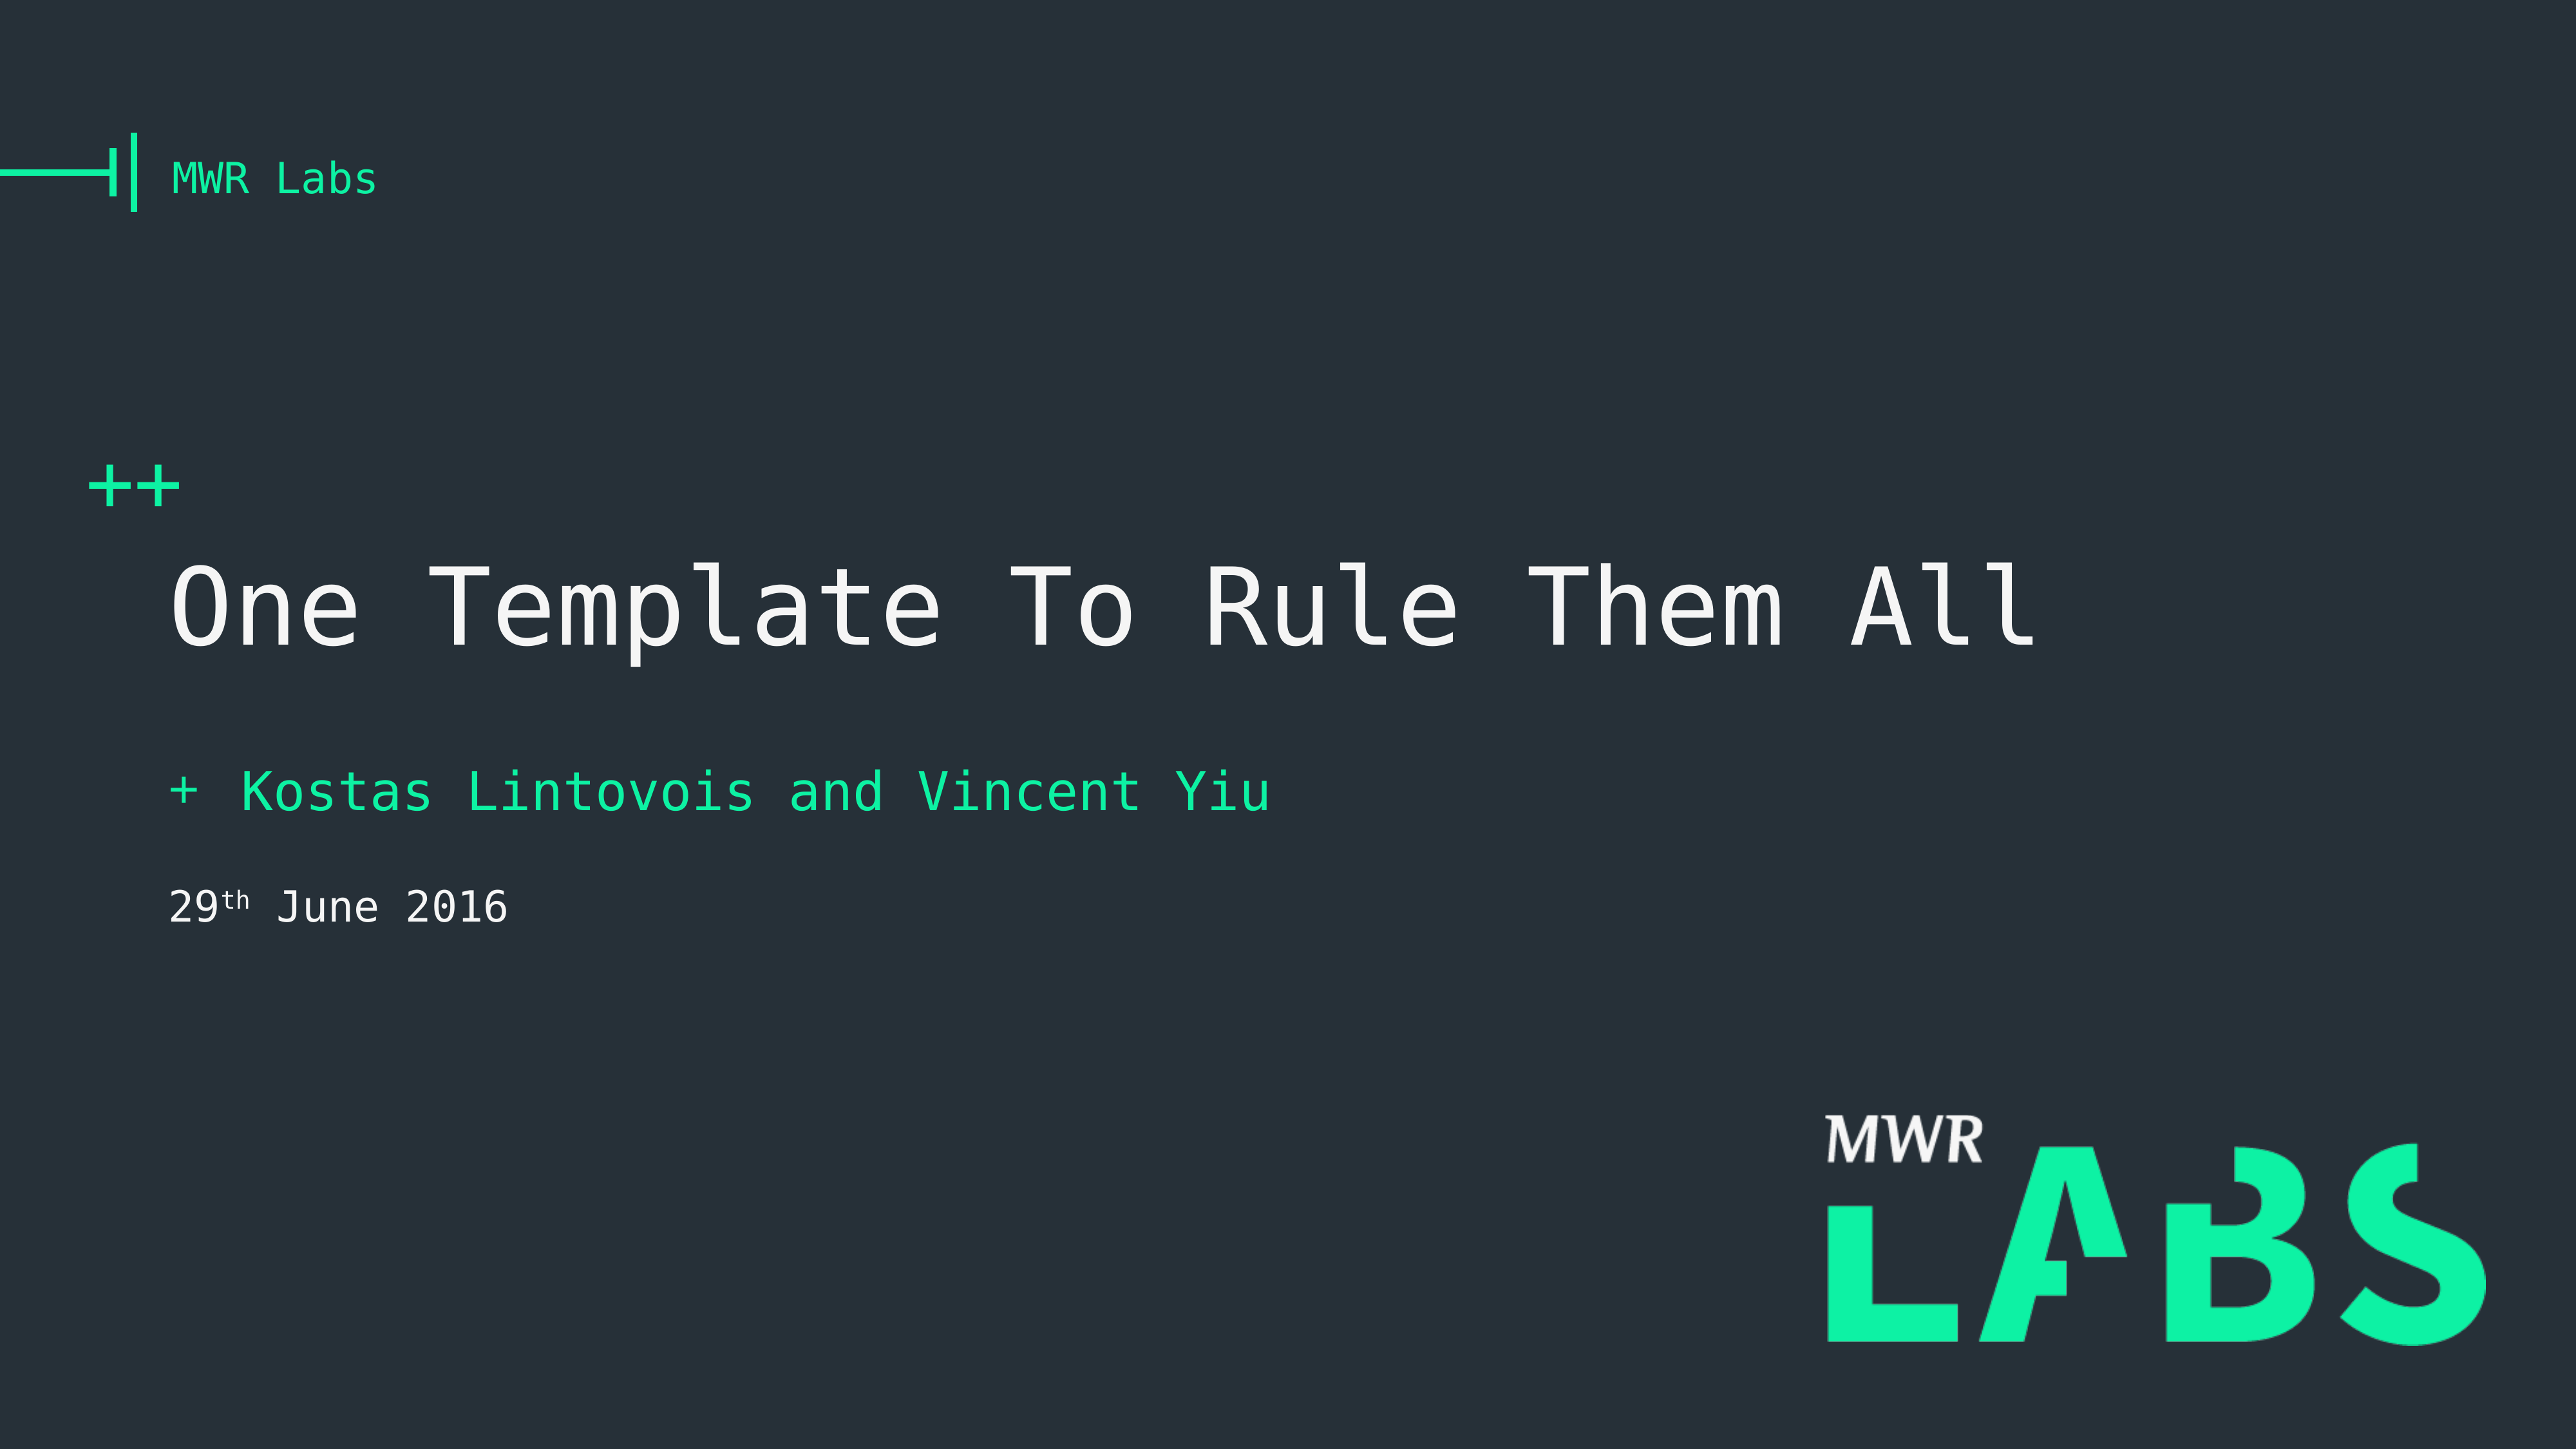

# MWR Labs
One Template To Rule Them All
Kostas Lintovois and Vincent Yiu
29th June 2016